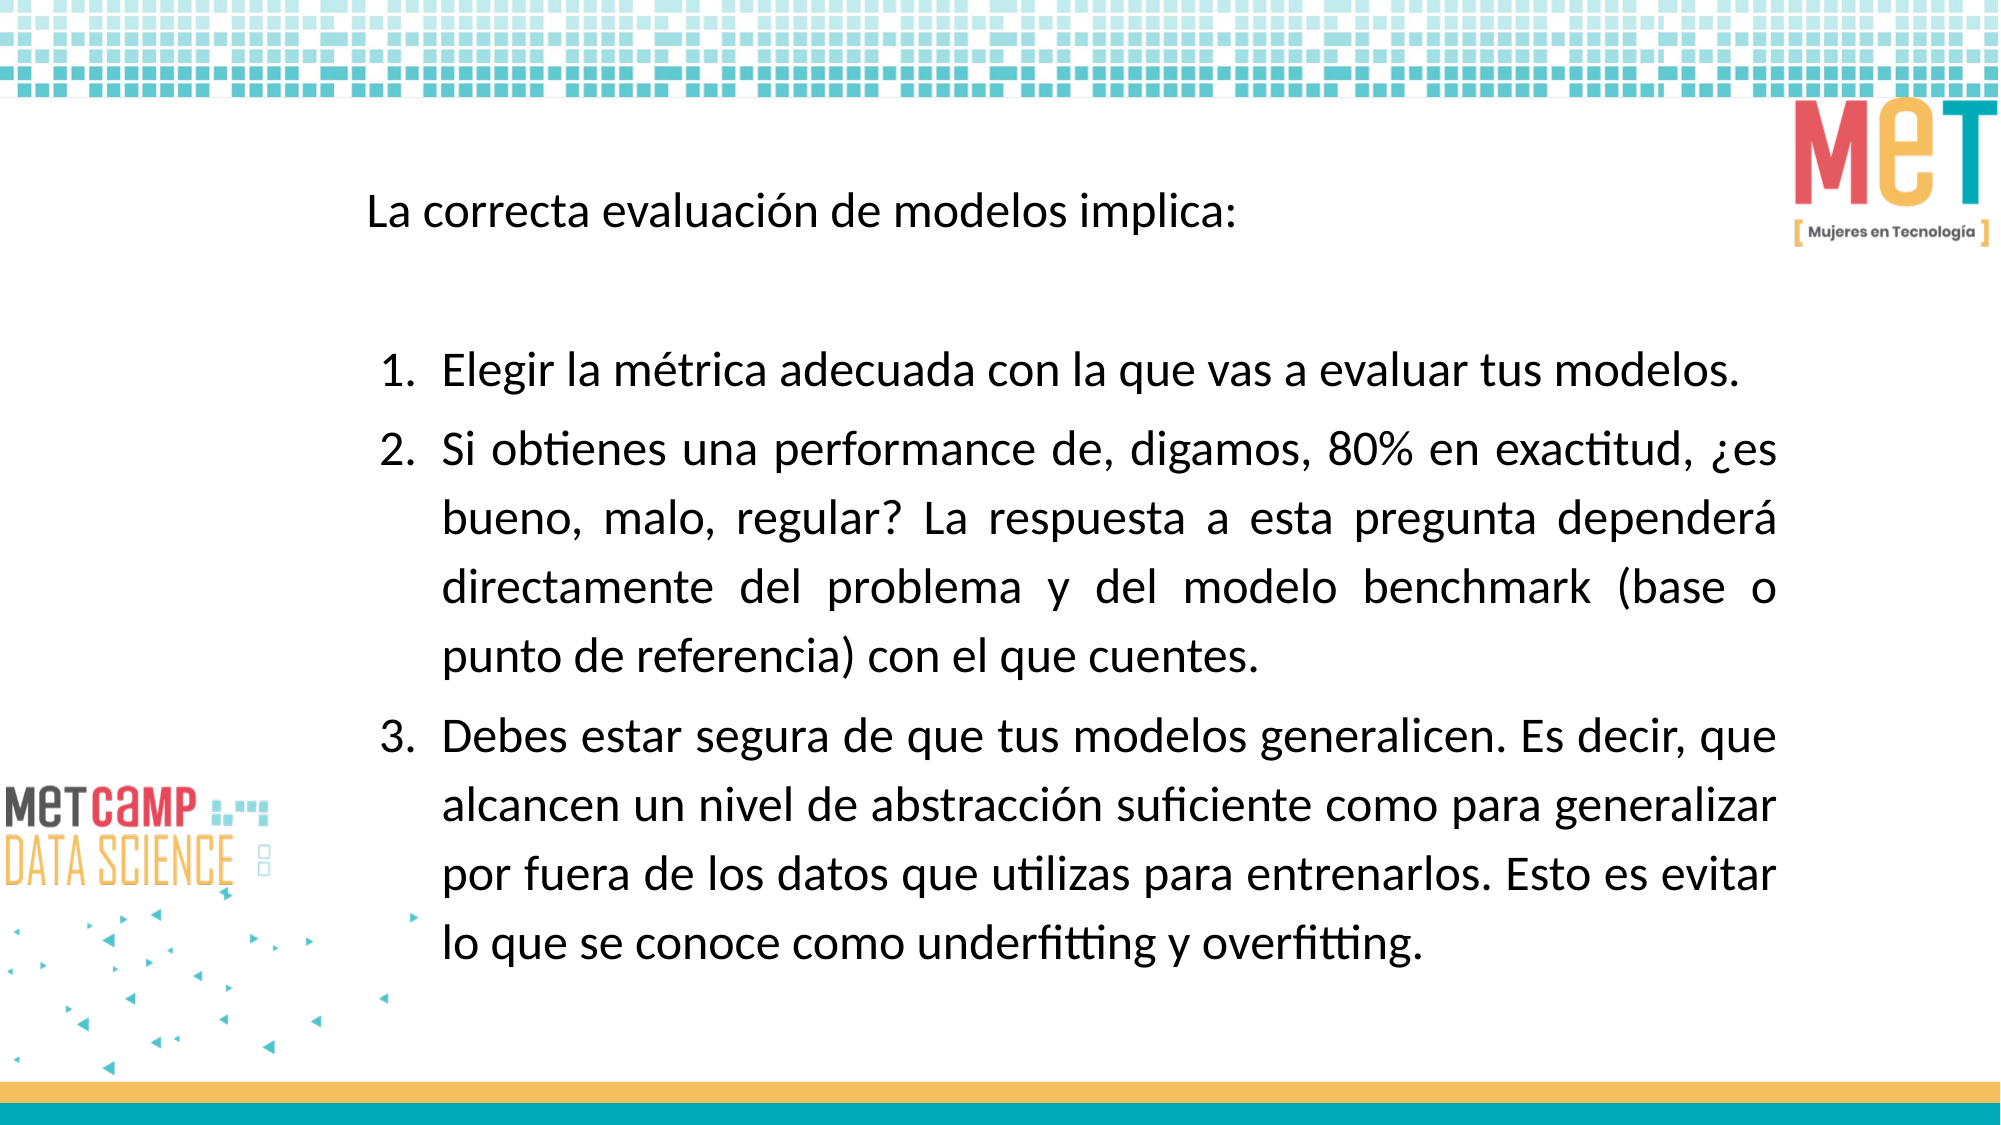

La correcta evaluación de modelos implica:

Elegir la métrica adecuada con la que vas a evaluar tus modelos.
Si obtienes una performance de, digamos, 80% en exactitud, ¿es bueno, malo, regular? La respuesta a esta pregunta dependerá directamente del problema y del modelo benchmark (base o punto de referencia) con el que cuentes.
Debes estar segura de que tus modelos generalicen. Es decir, que alcancen un nivel de abstracción suficiente como para generalizar por fuera de los datos que utilizas para entrenarlos. Esto es evitar lo que se conoce como underfitting y overfitting.